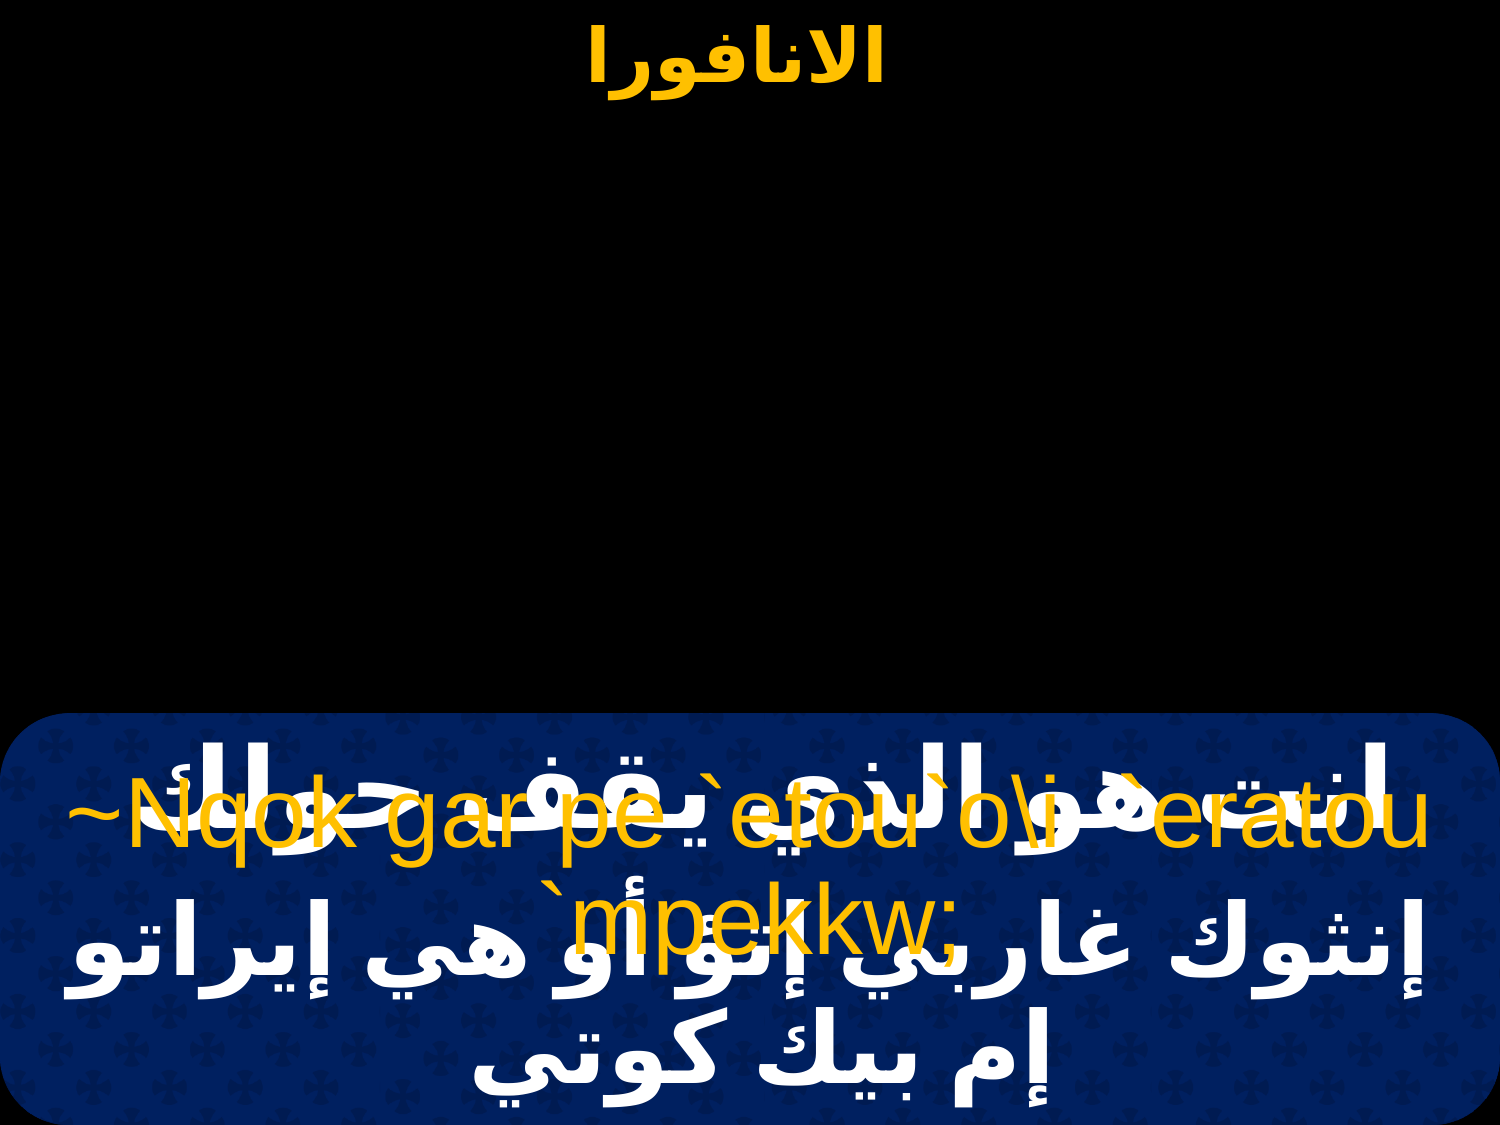

# انت هو الذي يقف حولك
~Nqok gar pe `etou`o\i  `eratou `mpekkw;
إنثوك غاربي إتؤ أو هي إيراتو إم بيك كوتي